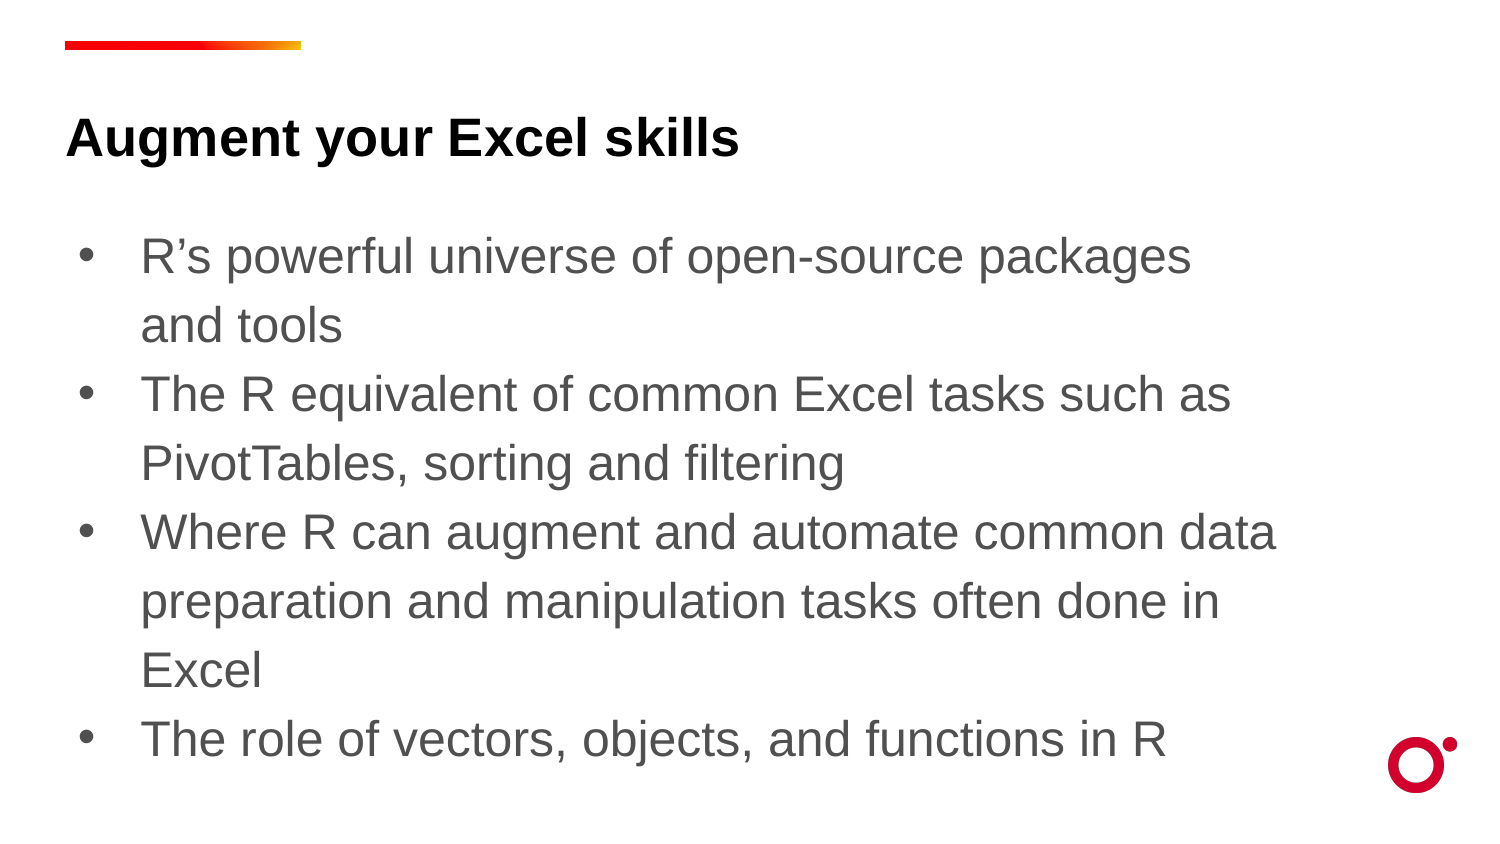

Augment your Excel skills
R’s powerful universe of open-source packages and tools
The R equivalent of common Excel tasks such as PivotTables, sorting and filtering
Where R can augment and automate common data preparation and manipulation tasks often done in Excel
The role of vectors, objects, and functions in R